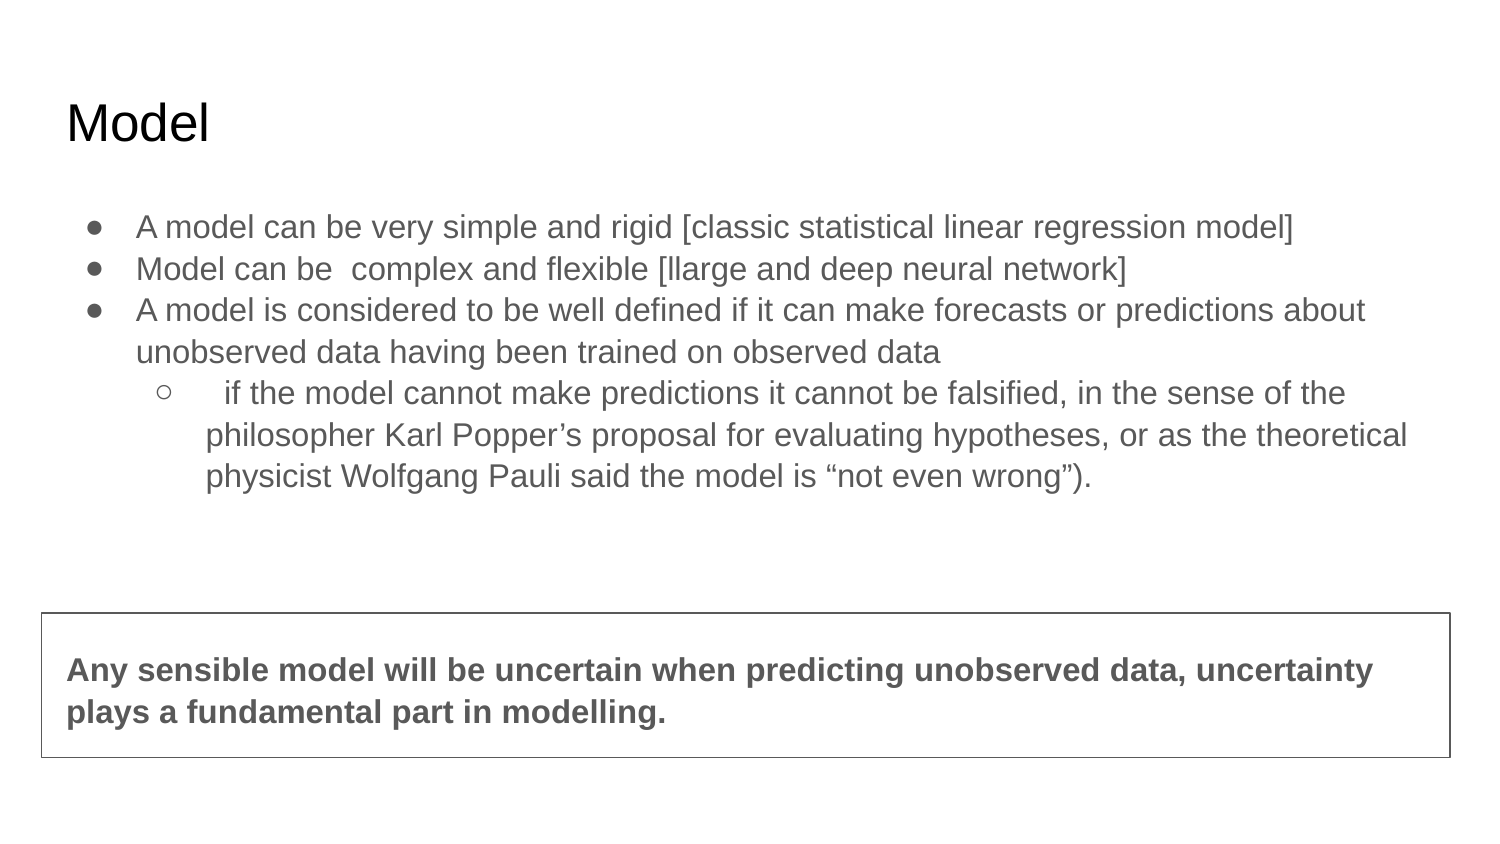

# Model
A model can be very simple and rigid [classic statistical linear regression model]
Model can be  complex and flexible [llarge and deep neural network]
A model is considered to be well defined if it can make forecasts or predictions about unobserved data having been trained on observed data
  if the model cannot make predictions it cannot be falsified, in the sense of the philosopher Karl Popper’s proposal for evaluating hypotheses, or as the theoretical physicist Wolfgang Pauli said the model is “not even wrong”).

Any sensible model will be uncertain when predicting unobserved data, uncertainty plays a fundamental part in modelling.